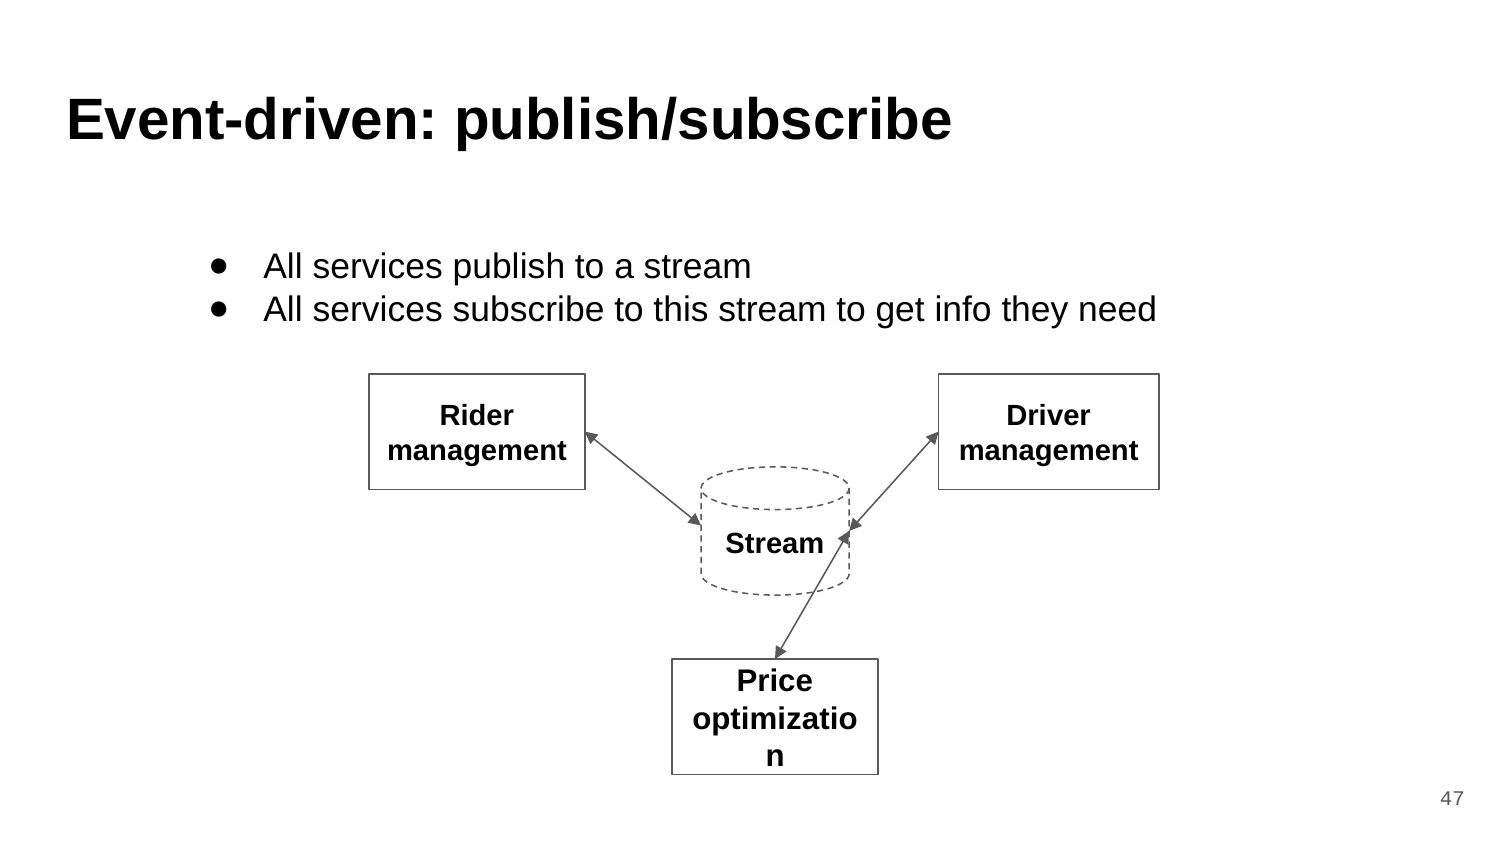

# Event-driven: publish/subscribe
All services publish to a stream
All services subscribe to this stream to get info they need

Rider
management
Driver management
Stream
Price optimization
47